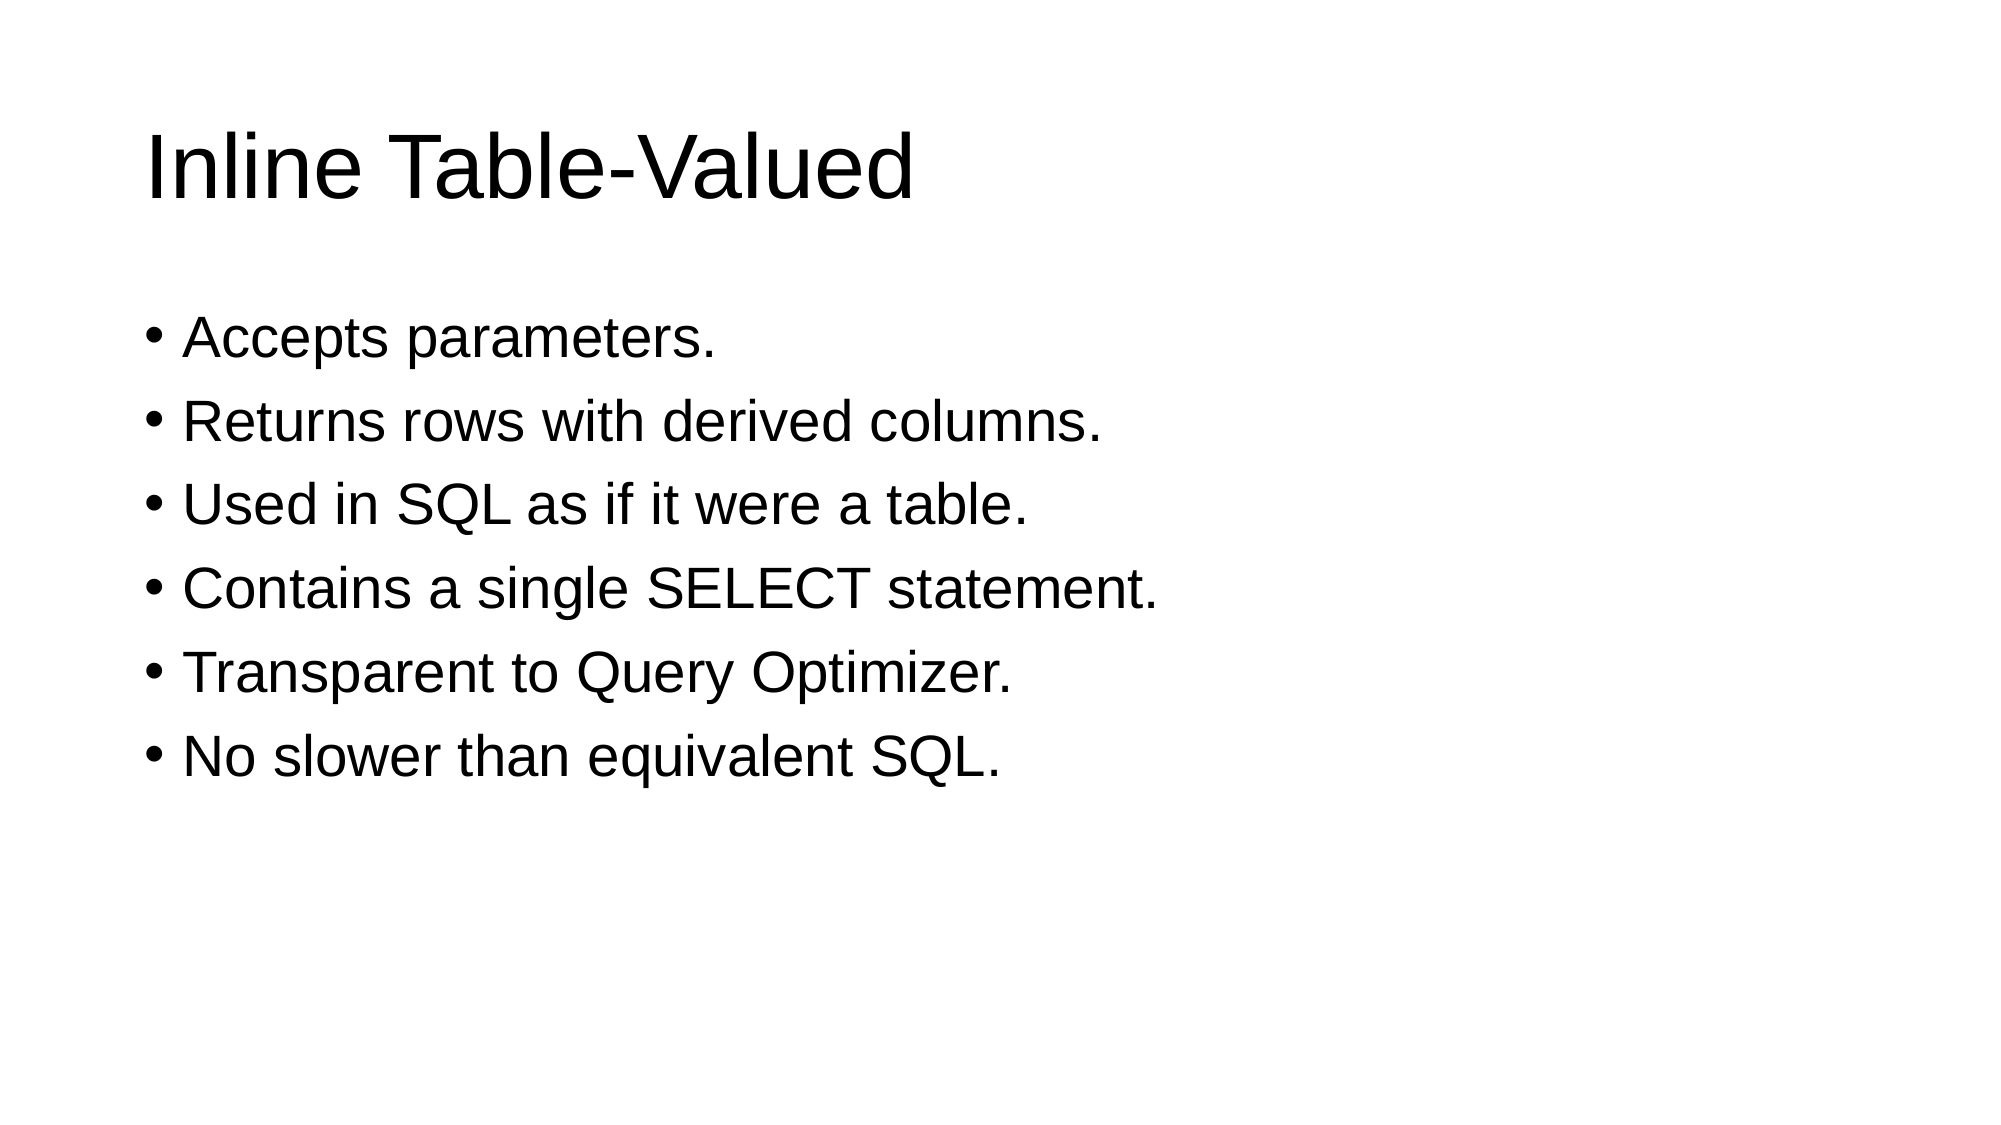

# Inline Table-Valued
Accepts parameters.
Returns rows with derived columns.
Used in SQL as if it were a table.
Contains a single SELECT statement.
Transparent to Query Optimizer.
No slower than equivalent SQL.